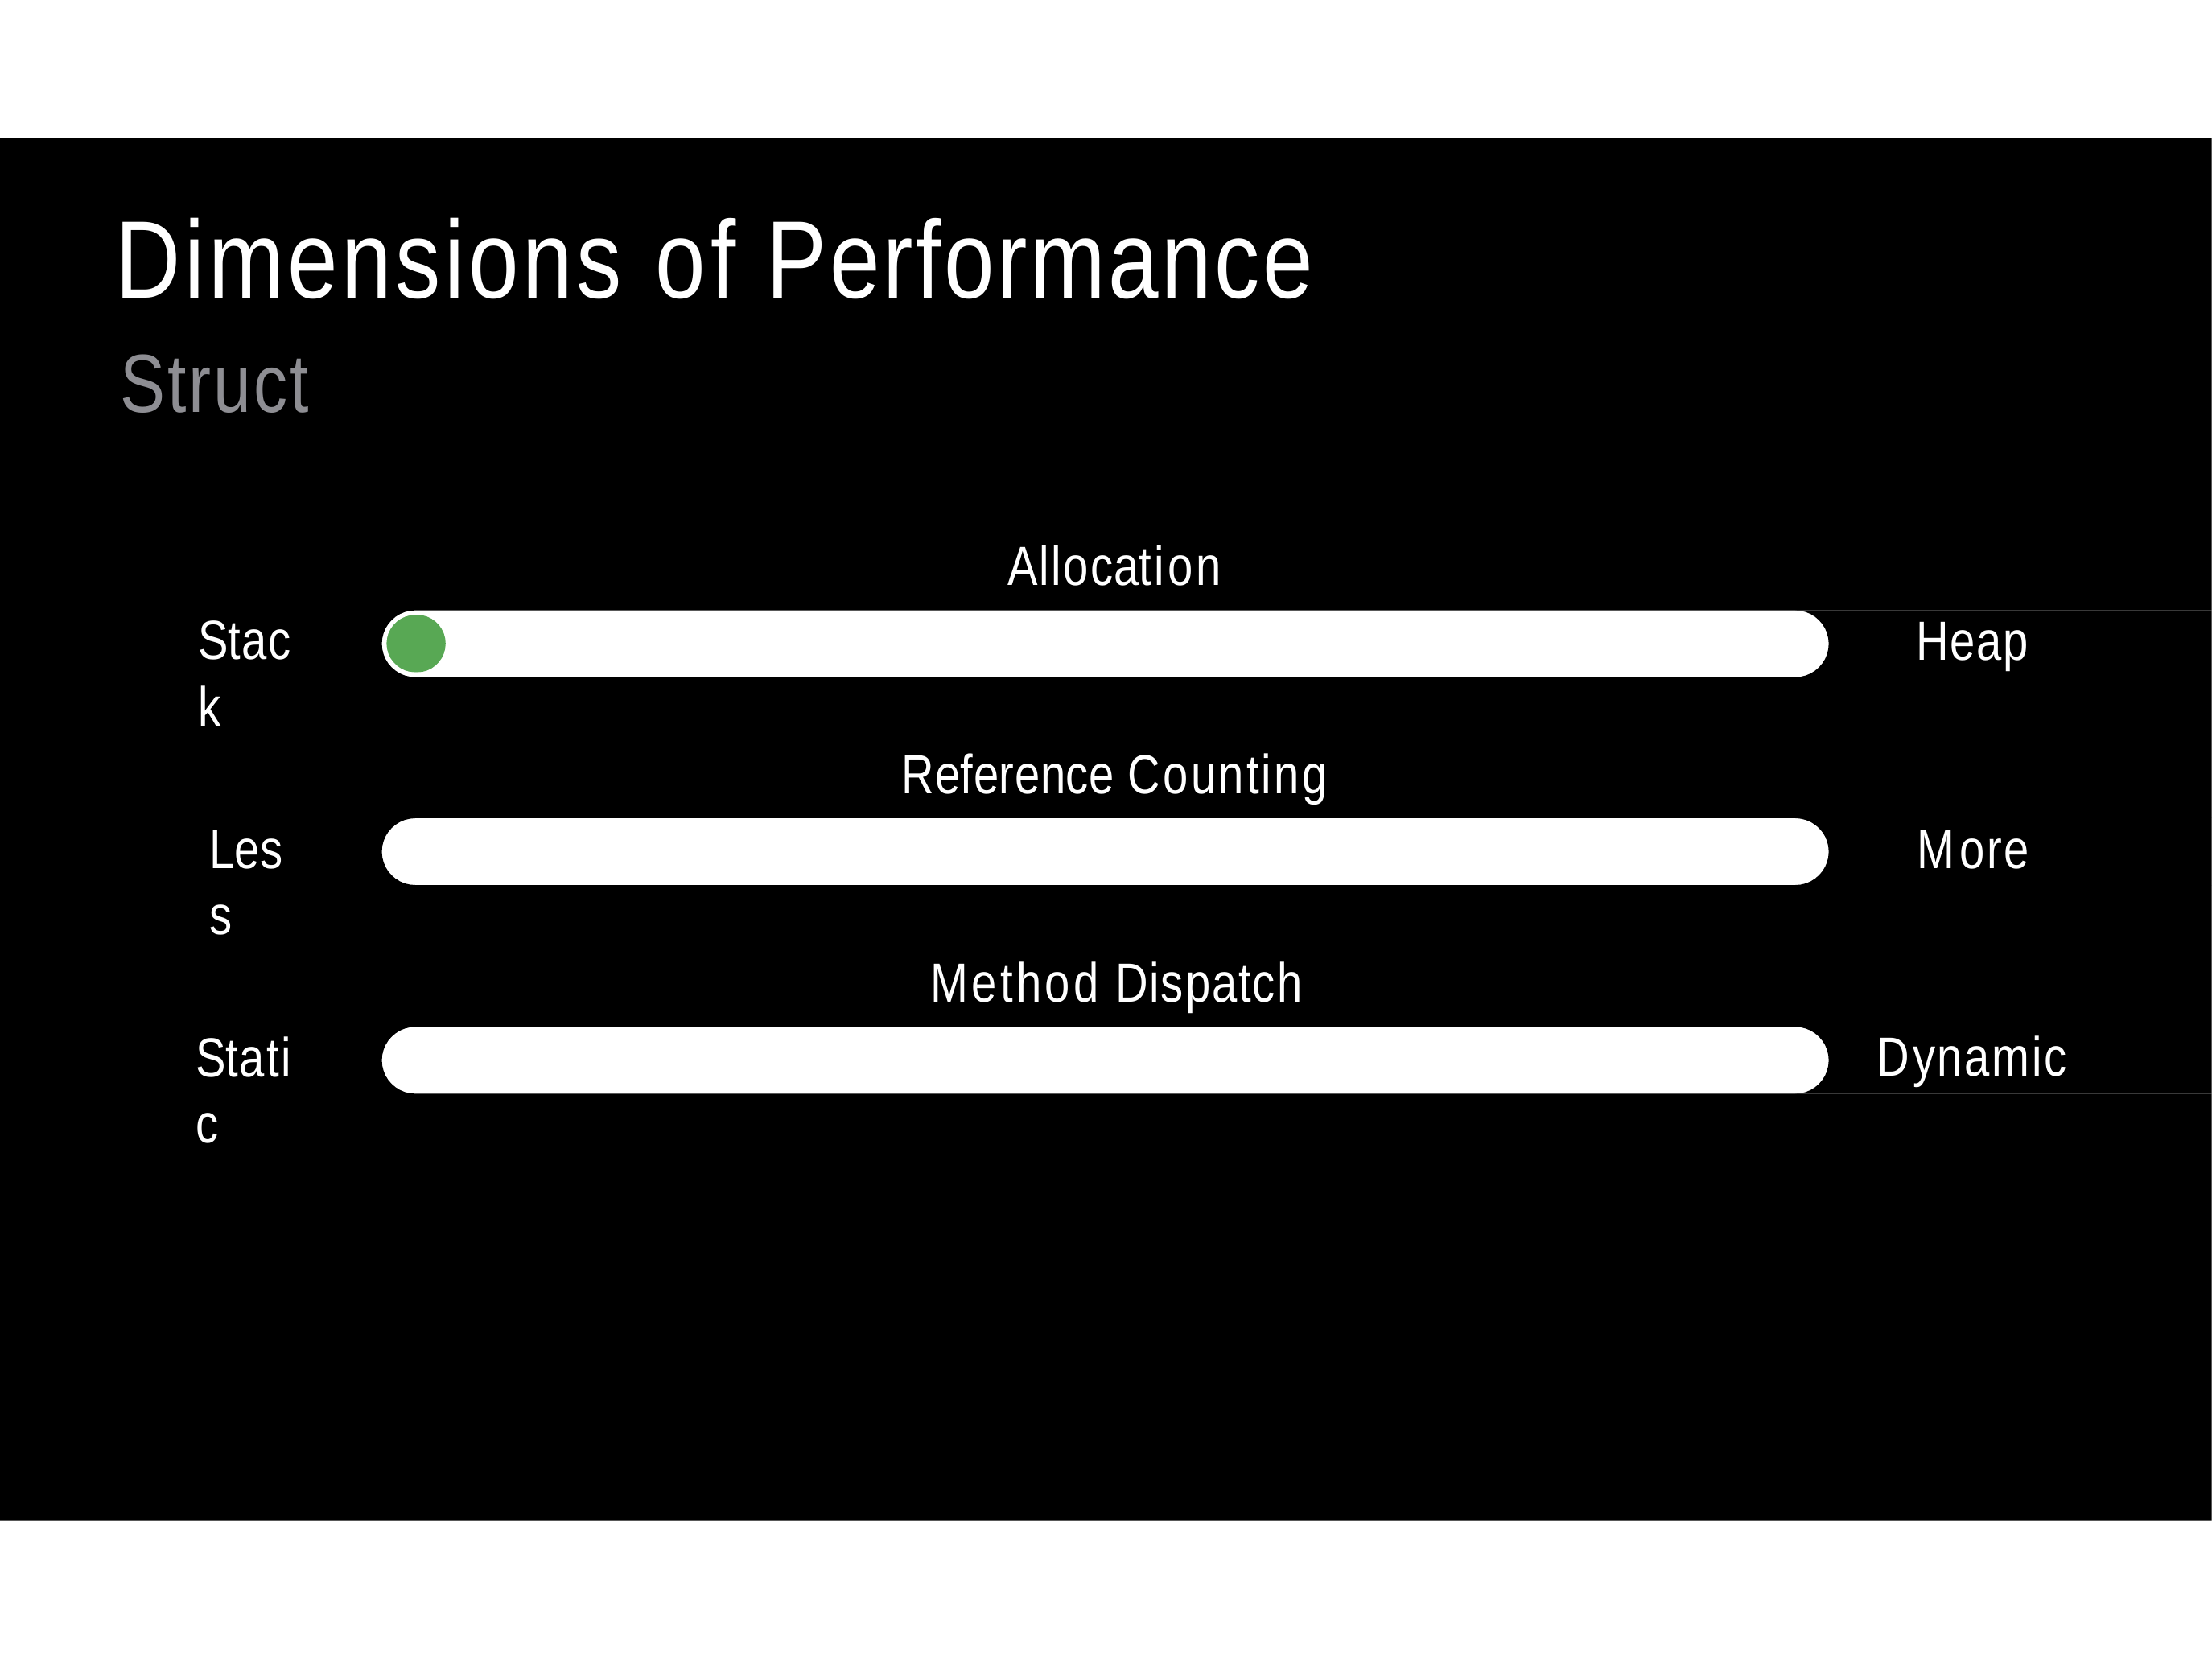

# Dimensions of Performance
Struct
Allocation
Stack
Heap

Reference Counting
Less
More
Method Dispatch
Dynamic
Static